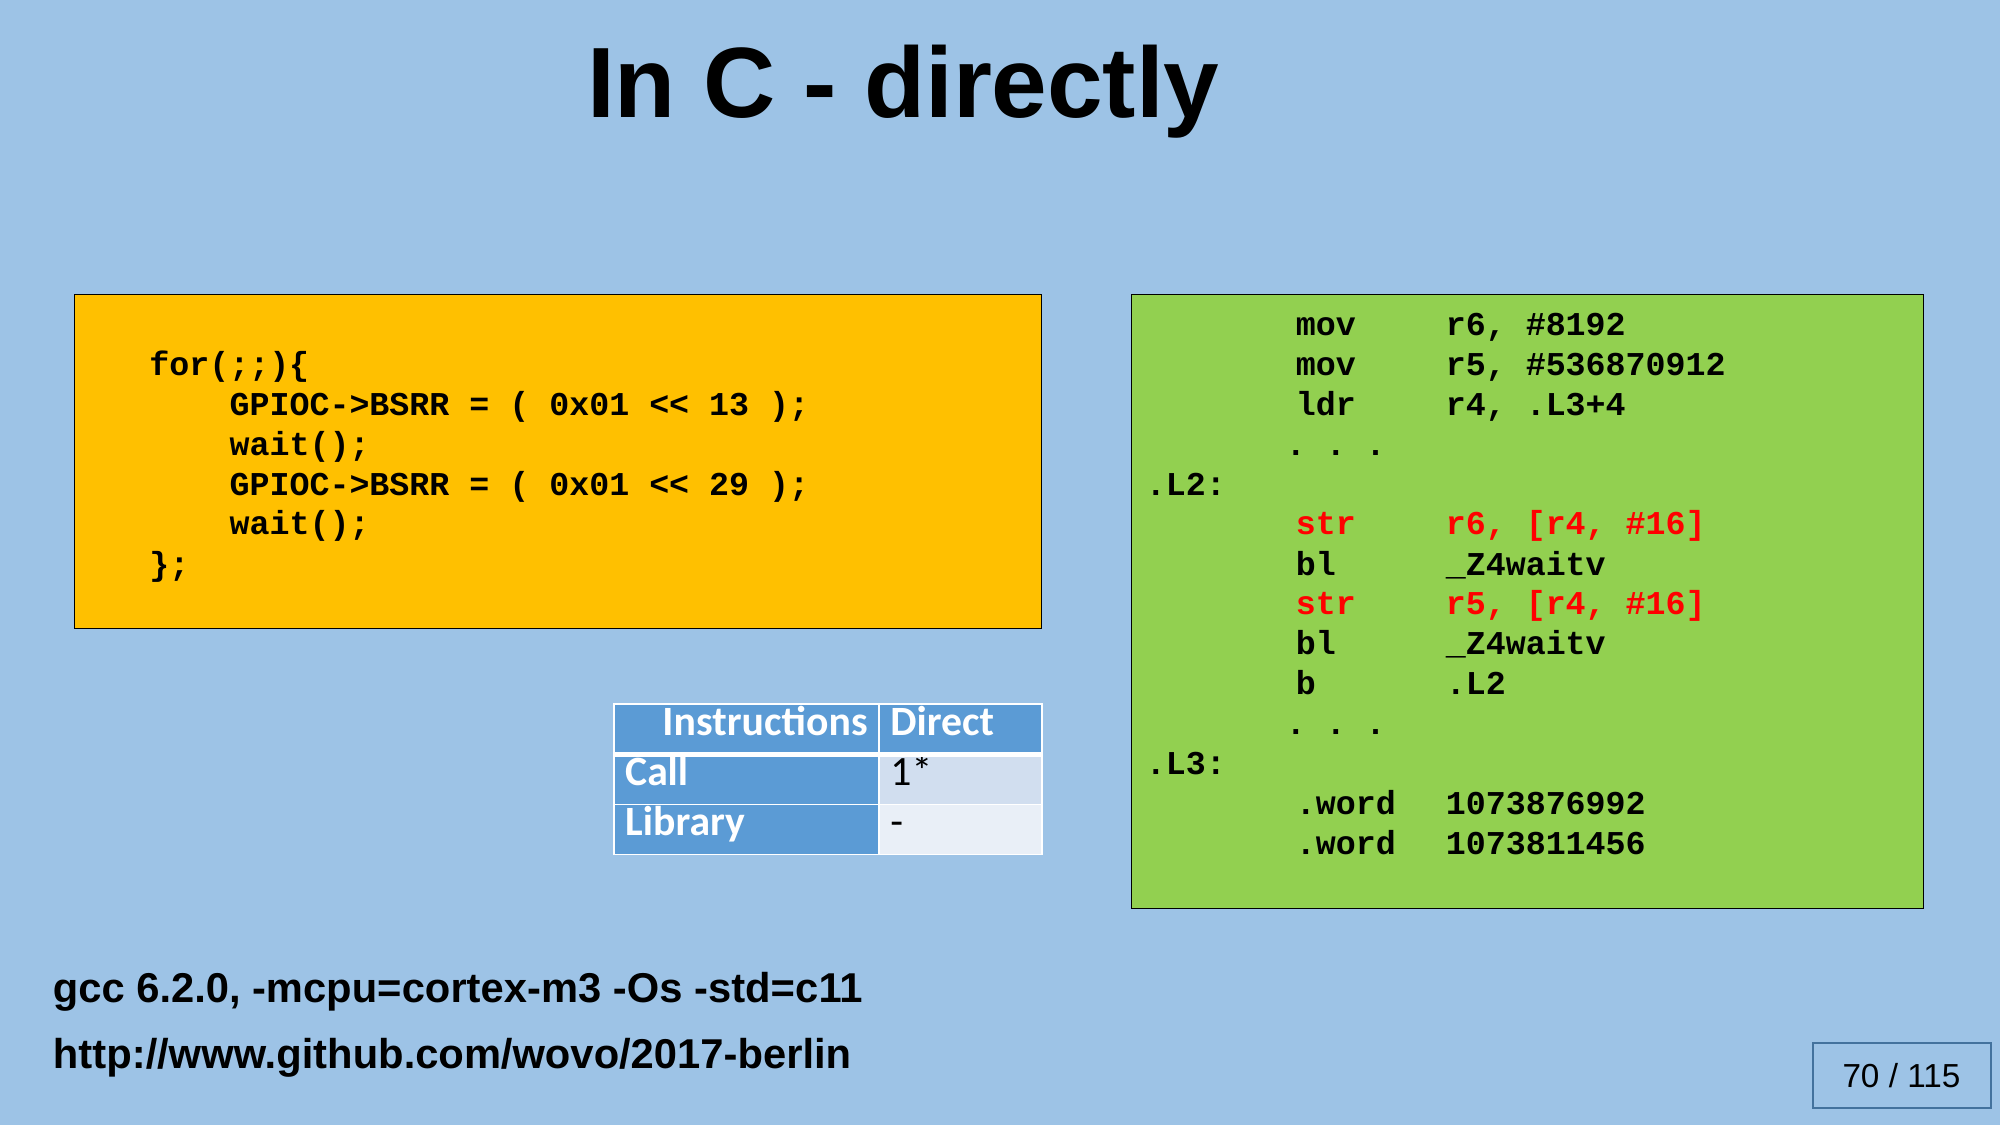

In C - directly

   for(;;){
       GPIOC->BSRR = ( 0x01 << 13 );
       wait();
       GPIOC->BSRR = ( 0x01 << 29 );
       wait();
   };

	mov	r6, #8192
	mov	r5, #536870912
	ldr	r4, .L3+4
       . . .
.L2:
	str	r6, [r4, #16]
	bl	_Z4waitv
	str	r5, [r4, #16]
	bl	_Z4waitv
	b	.L2
       . . .
.L3:
	.word	1073876992
	.word	1073811456

| Instructions | Direct |
| --- | --- |
| Call | 1\* |
| Library | - |

gcc 6.2.0, -mcpu=cortex-m3 -Os -std=c11
http://www.github.com/wovo/2017-berlin